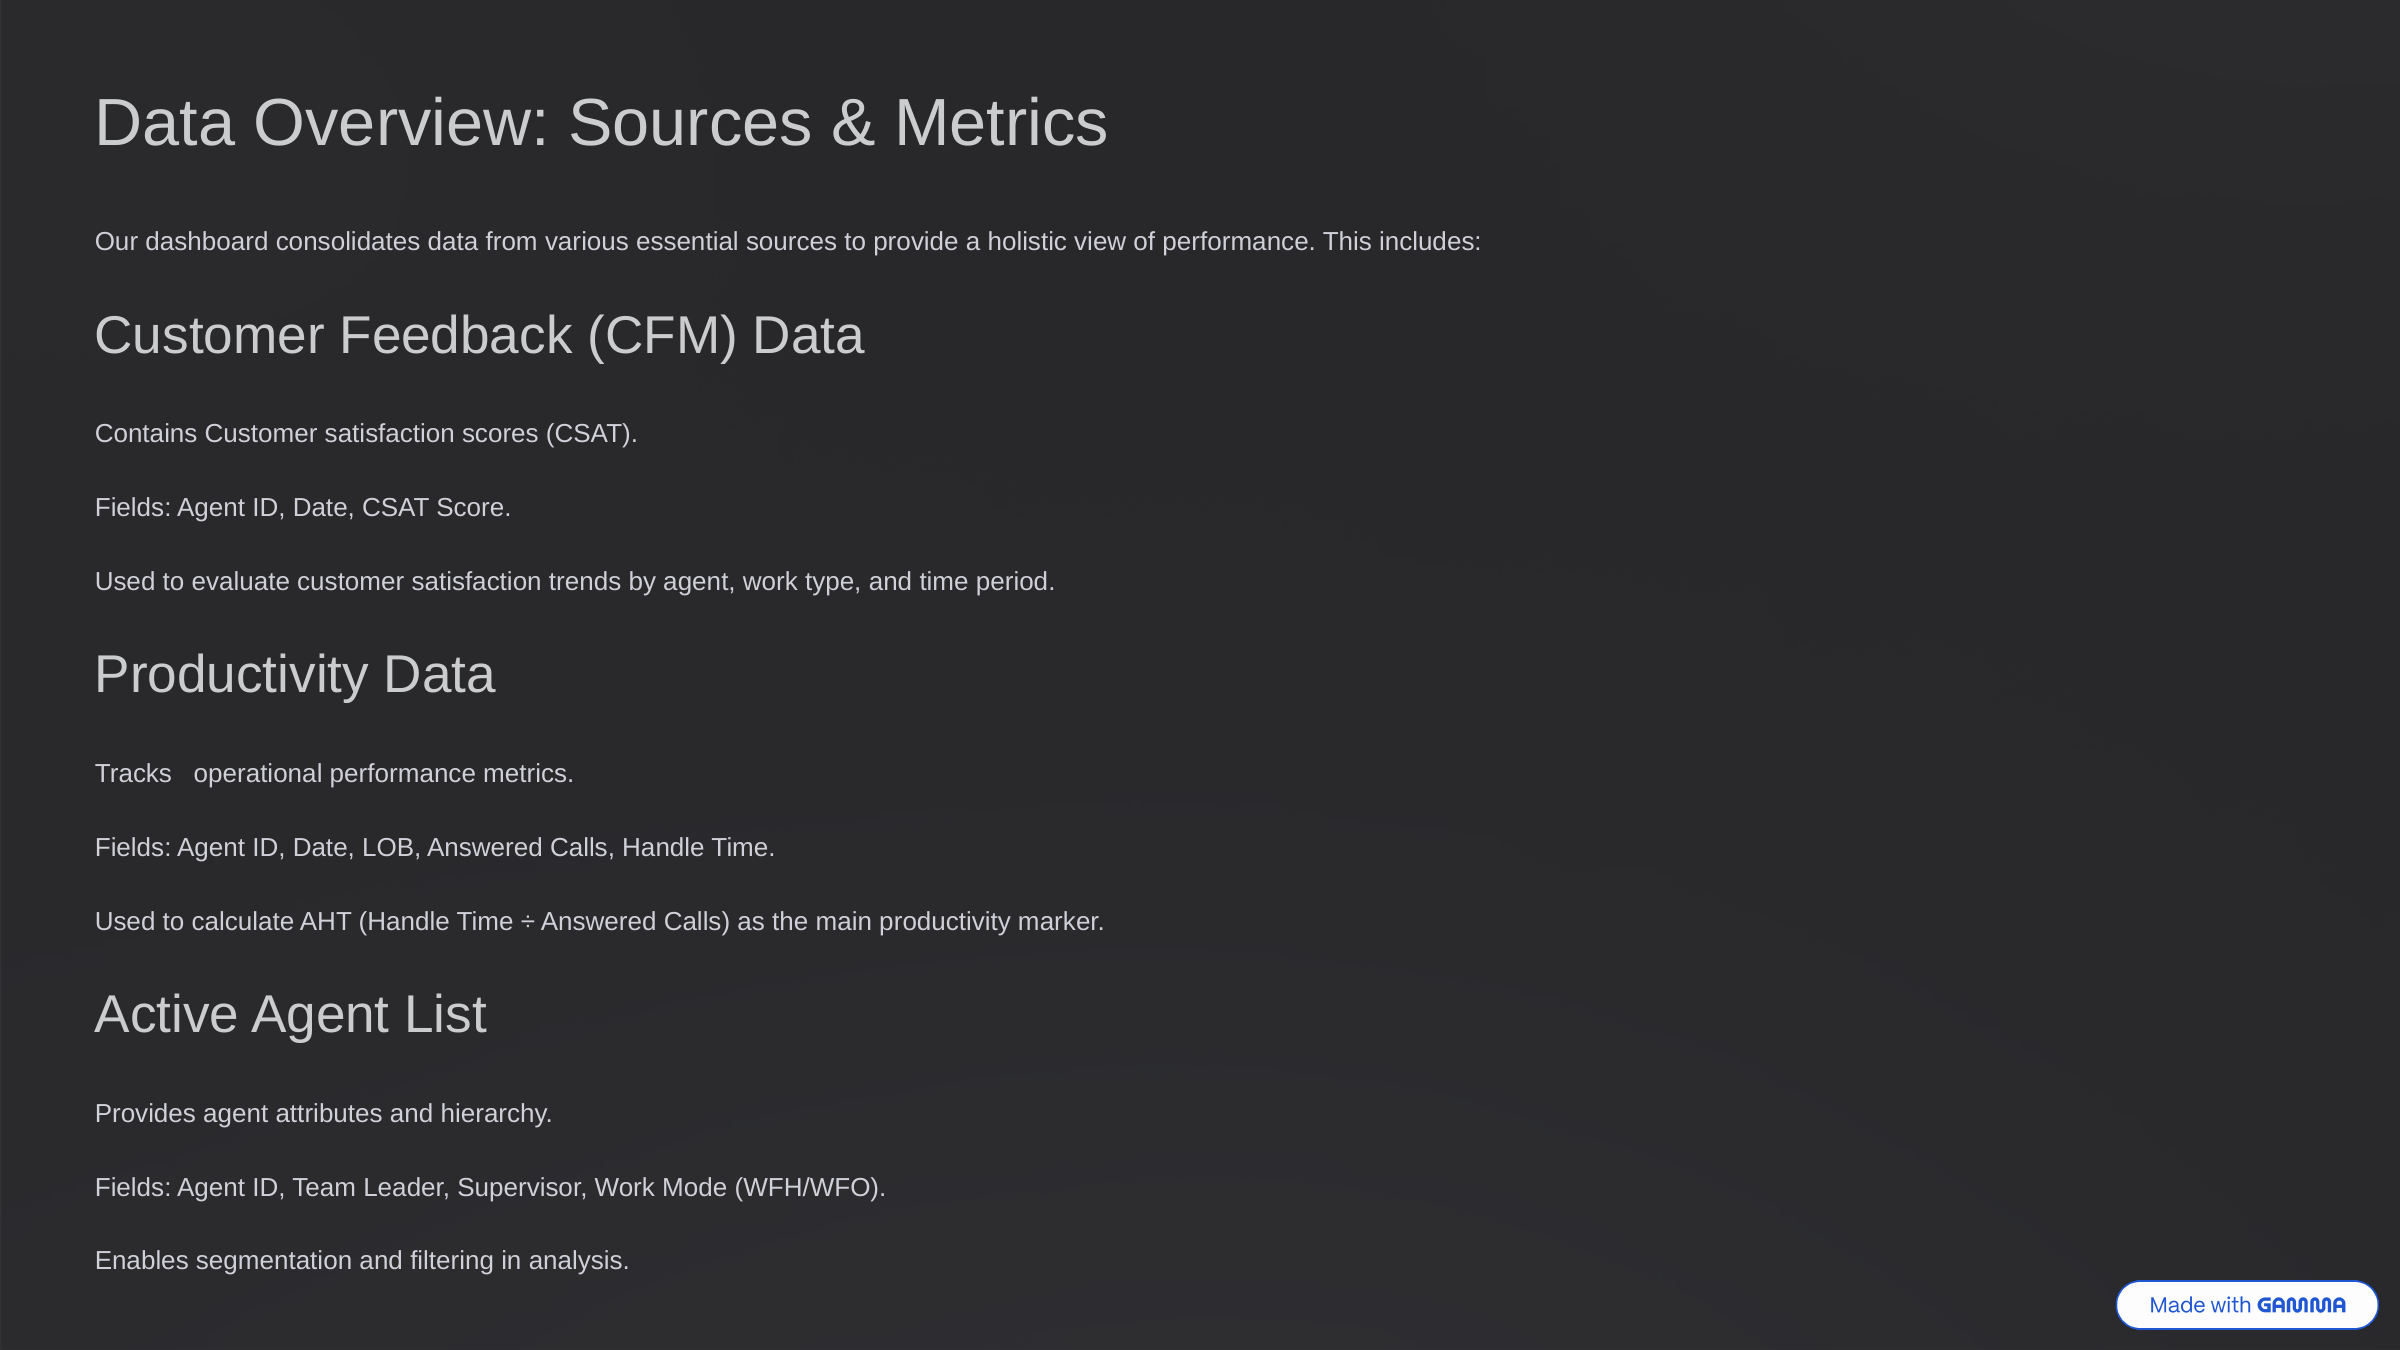

Data Overview: Sources & Metrics
Our dashboard consolidates data from various essential sources to provide a holistic view of performance. This includes:
Customer Feedback (CFM) Data
Contains Customer satisfaction scores (CSAT).
Fields: Agent ID, Date, CSAT Score.
Used to evaluate customer satisfaction trends by agent, work type, and time period.
Productivity Data
Tracks   operational performance metrics.
Fields: Agent ID, Date, LOB, Answered Calls, Handle Time.
Used to calculate AHT (Handle Time ÷ Answered Calls) as the main productivity marker.
Active Agent List
Provides agent attributes and hierarchy.
Fields: Agent ID, Team Leader, Supervisor, Work Mode (WFH/WFO).
Enables segmentation and filtering in analysis.